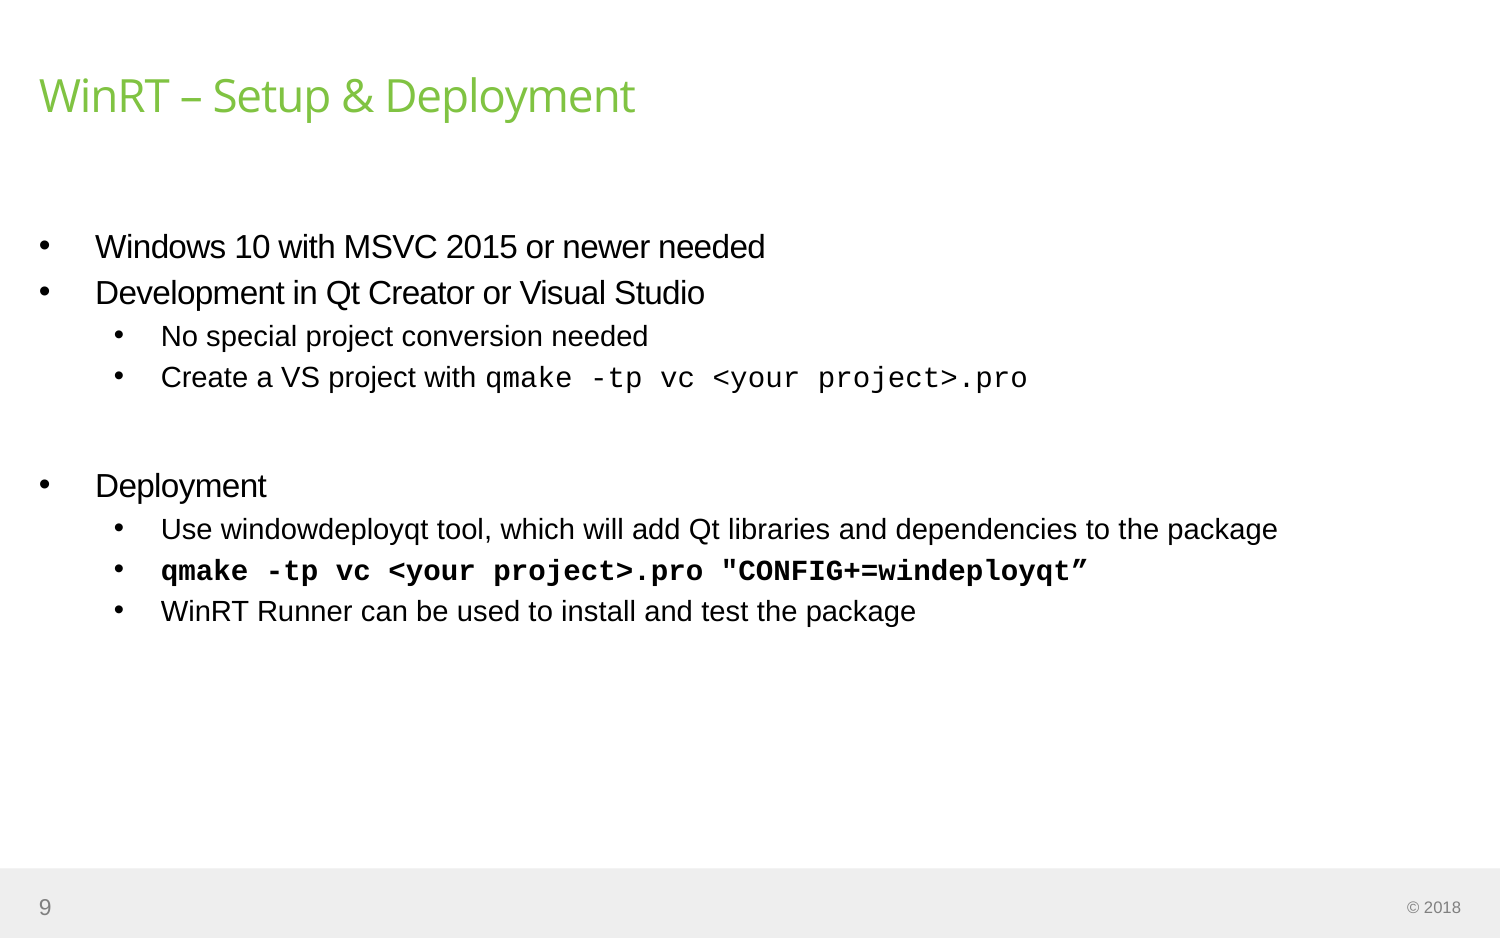

# WinRT – Setup & Deployment
Windows 10 with MSVC 2015 or newer needed
Development in Qt Creator or Visual Studio
No special project conversion needed
Create a VS project with qmake -tp vc <your project>.pro

Deployment
Use windowdeployqt tool, which will add Qt libraries and dependencies to the package
qmake -tp vc <your project>.pro "CONFIG+=windeployqt”
WinRT Runner can be used to install and test the package

9
© 2018